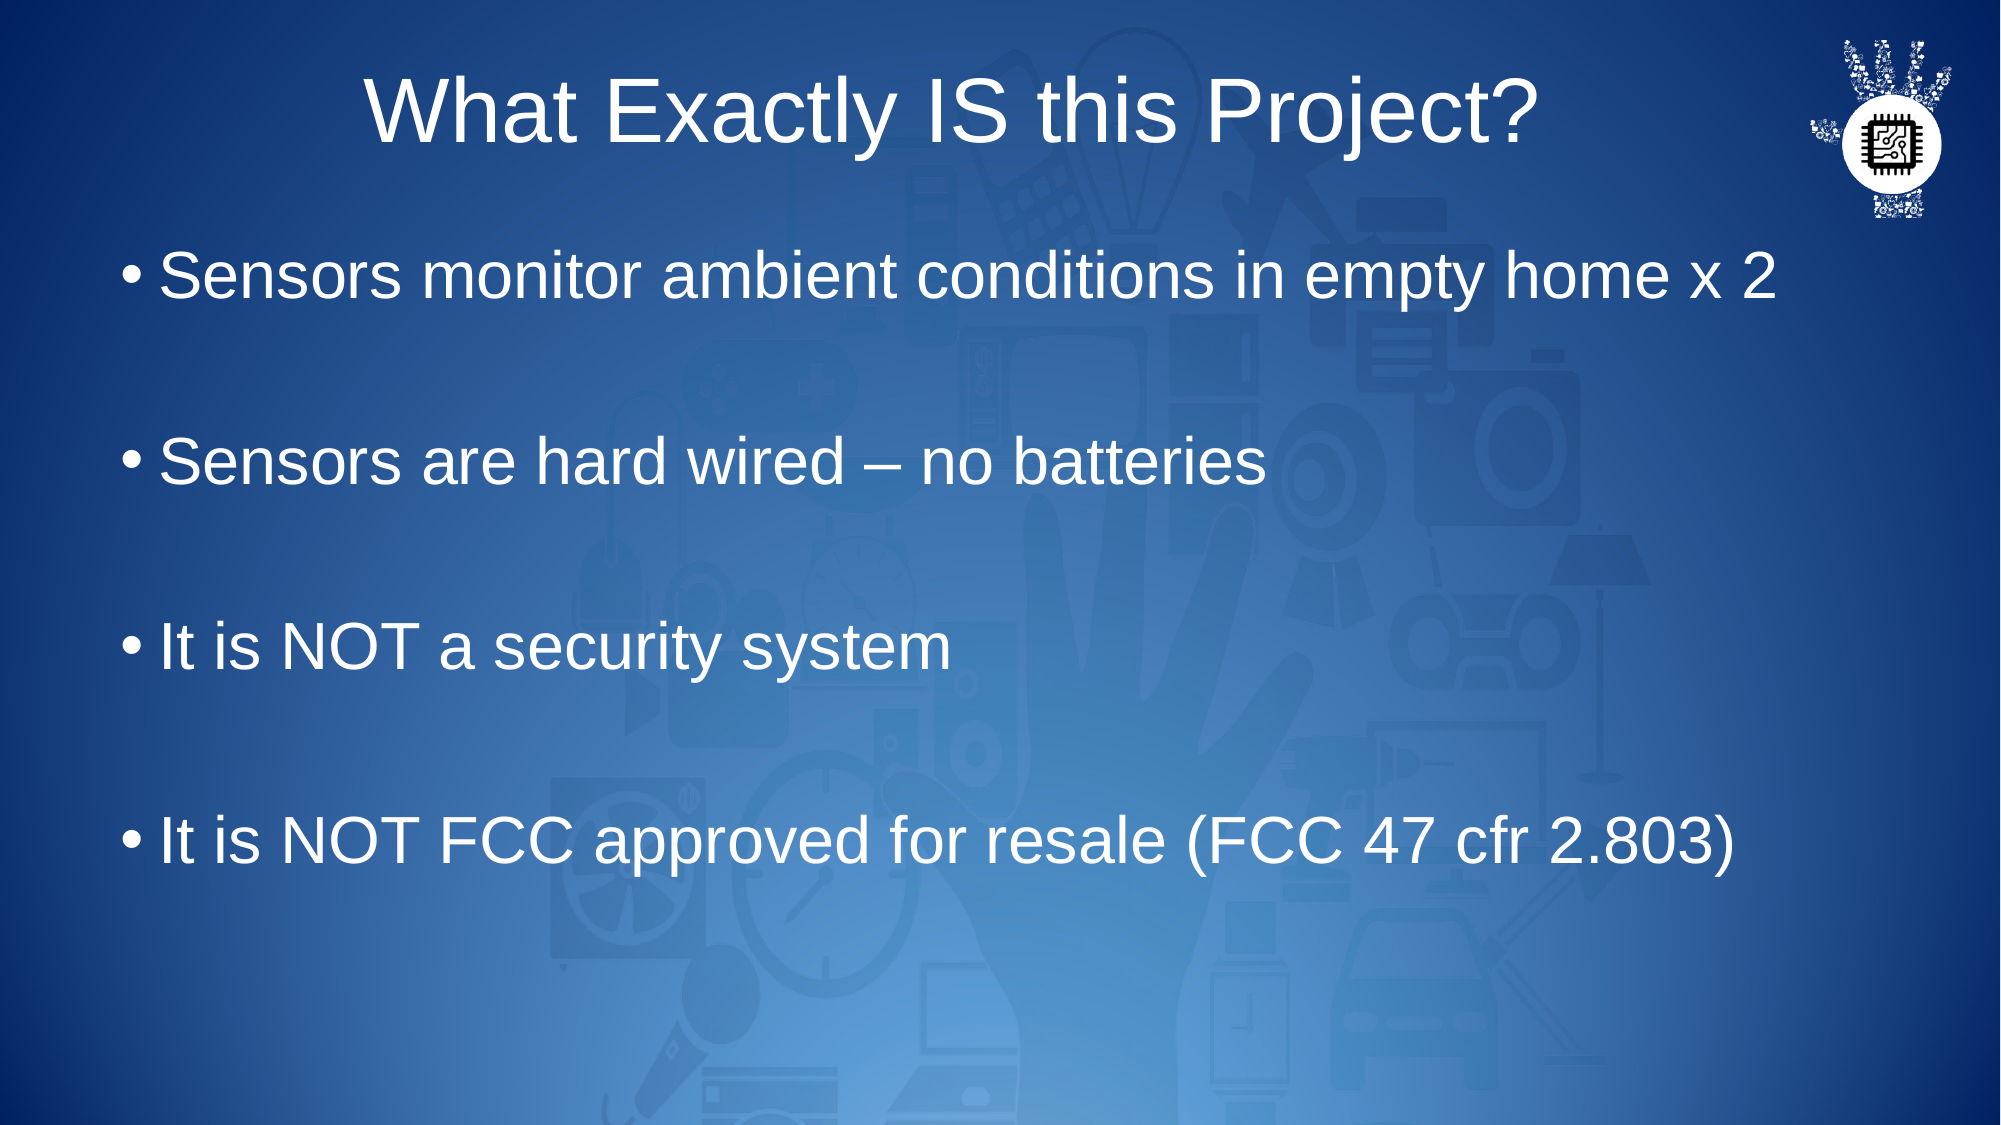

# What Exactly IS this Project?
Sensors monitor ambient conditions in empty home x 2

Sensors are hard wired – no batteries

It is NOT a security system

It is NOT FCC approved for resale (FCC 47 cfr 2.803)